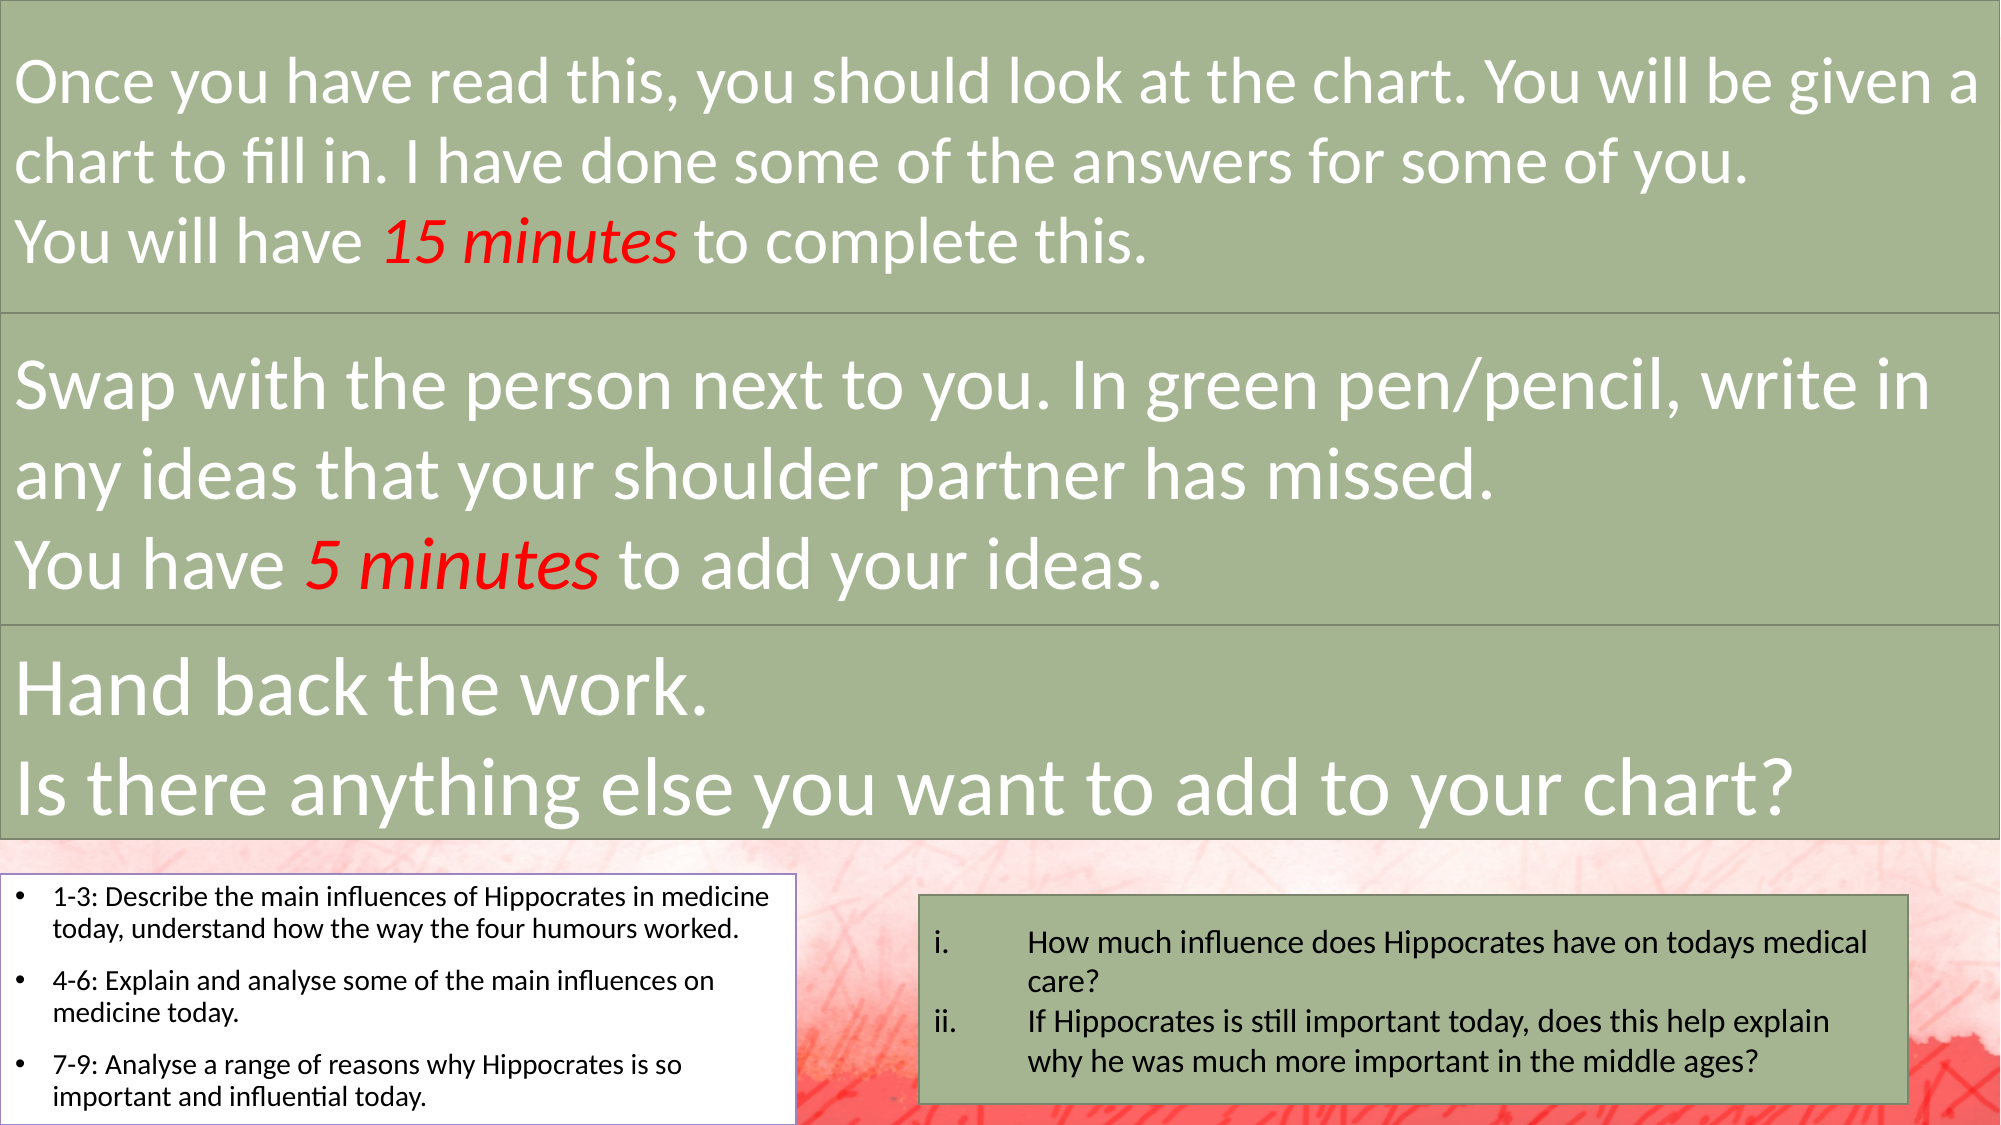

Once you have read this, you should look at the chart. You will be given a chart to fill in. I have done some of the answers for some of you.
You will have 15 minutes to complete this.
Swap with the person next to you. In green pen/pencil, write in any ideas that your shoulder partner has missed.
You have 5 minutes to add your ideas.
Hand back the work.
Is there anything else you want to add to your chart?
1-3: Describe the main influences of Hippocrates in medicine today, understand how the way the four humours worked.
4-6: Explain and analyse some of the main influences on medicine today.
7-9: Analyse a range of reasons why Hippocrates is so important and influential today.

How much influence does Hippocrates have on todays medical care?
If Hippocrates is still important today, does this help explain why he was much more important in the middle ages?